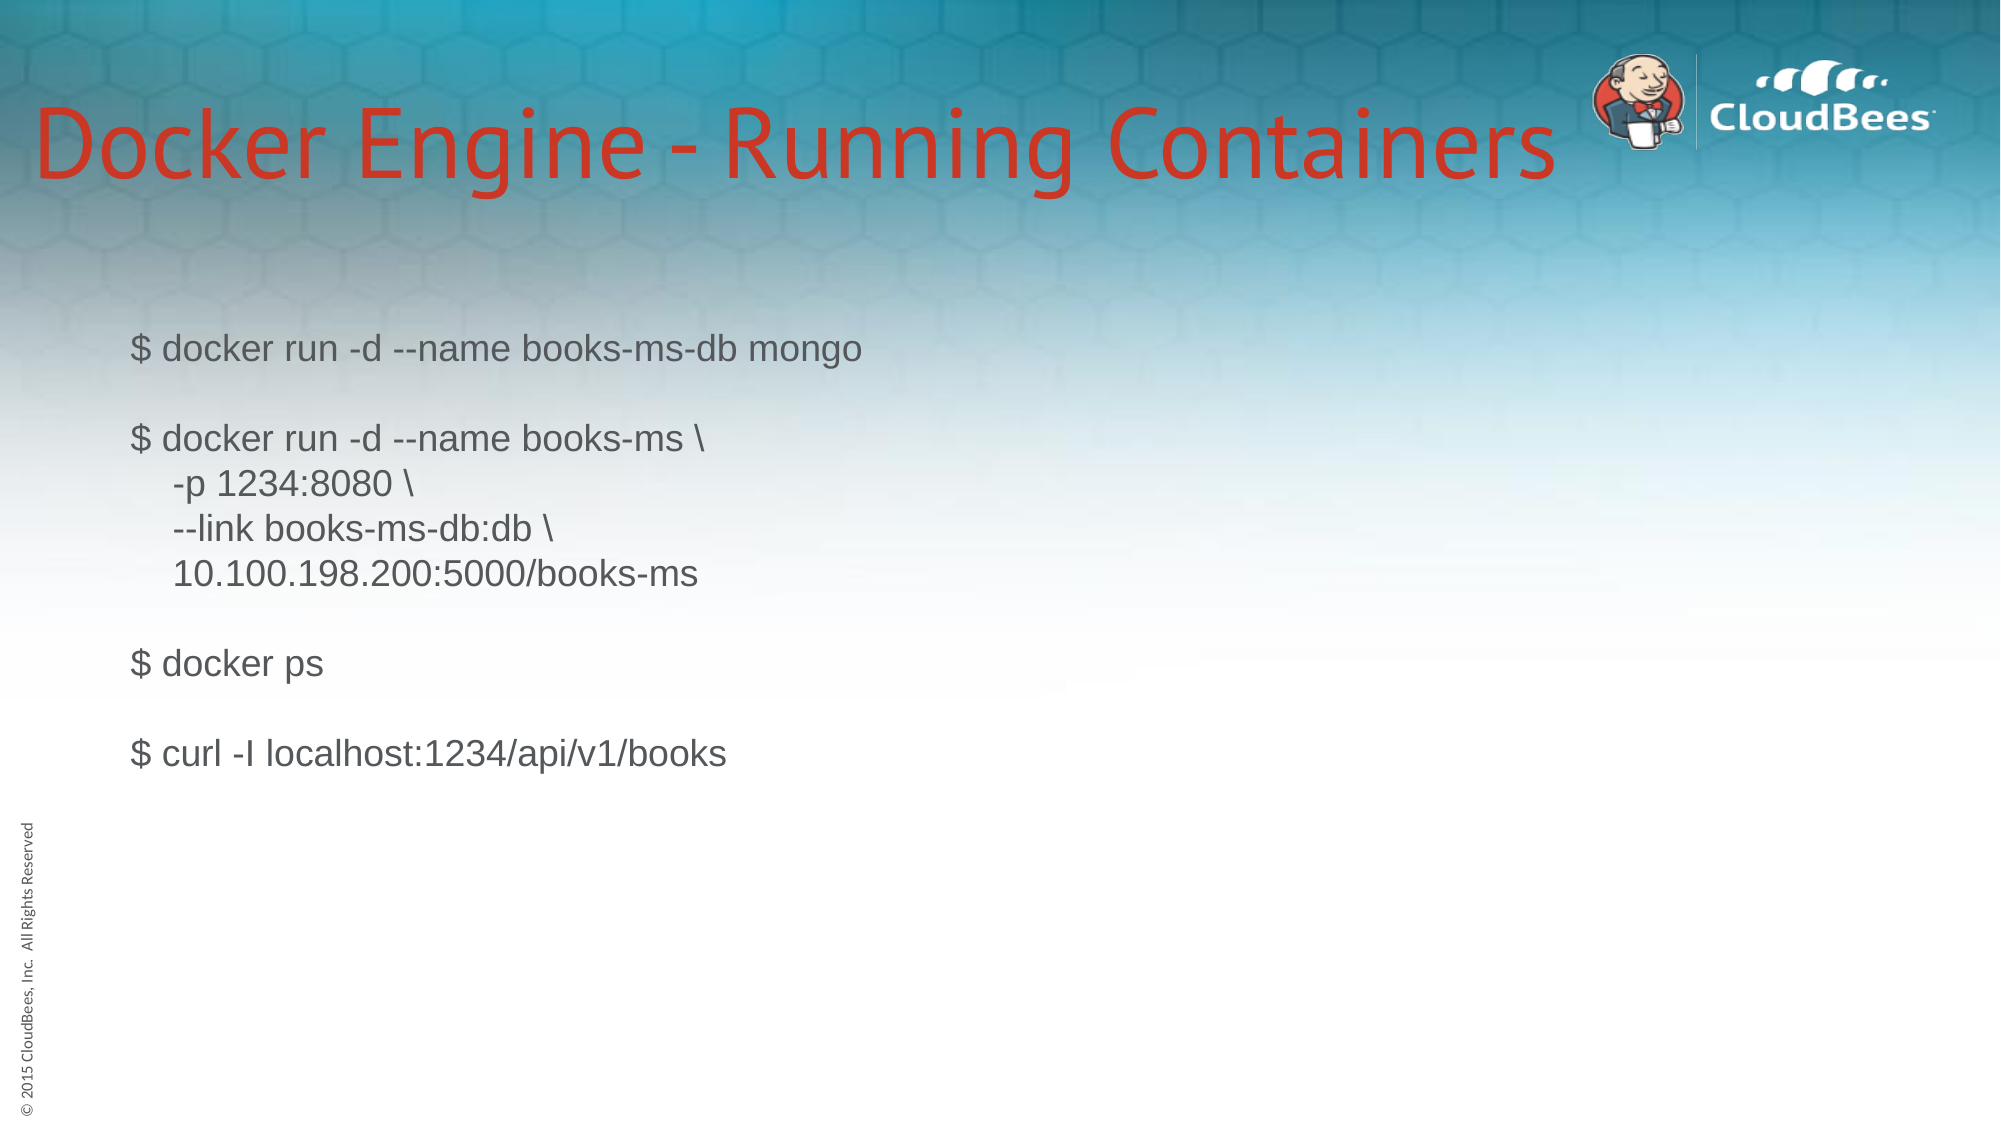

# Docker Engine - Running Containers
$ docker run -d --name books-ms-db mongo

$ docker run -d --name books-ms \
    -p 1234:8080 \
    --link books-ms-db:db \
    10.100.198.200:5000/books-ms

$ docker ps

$ curl -I localhost:1234/api/v1/books